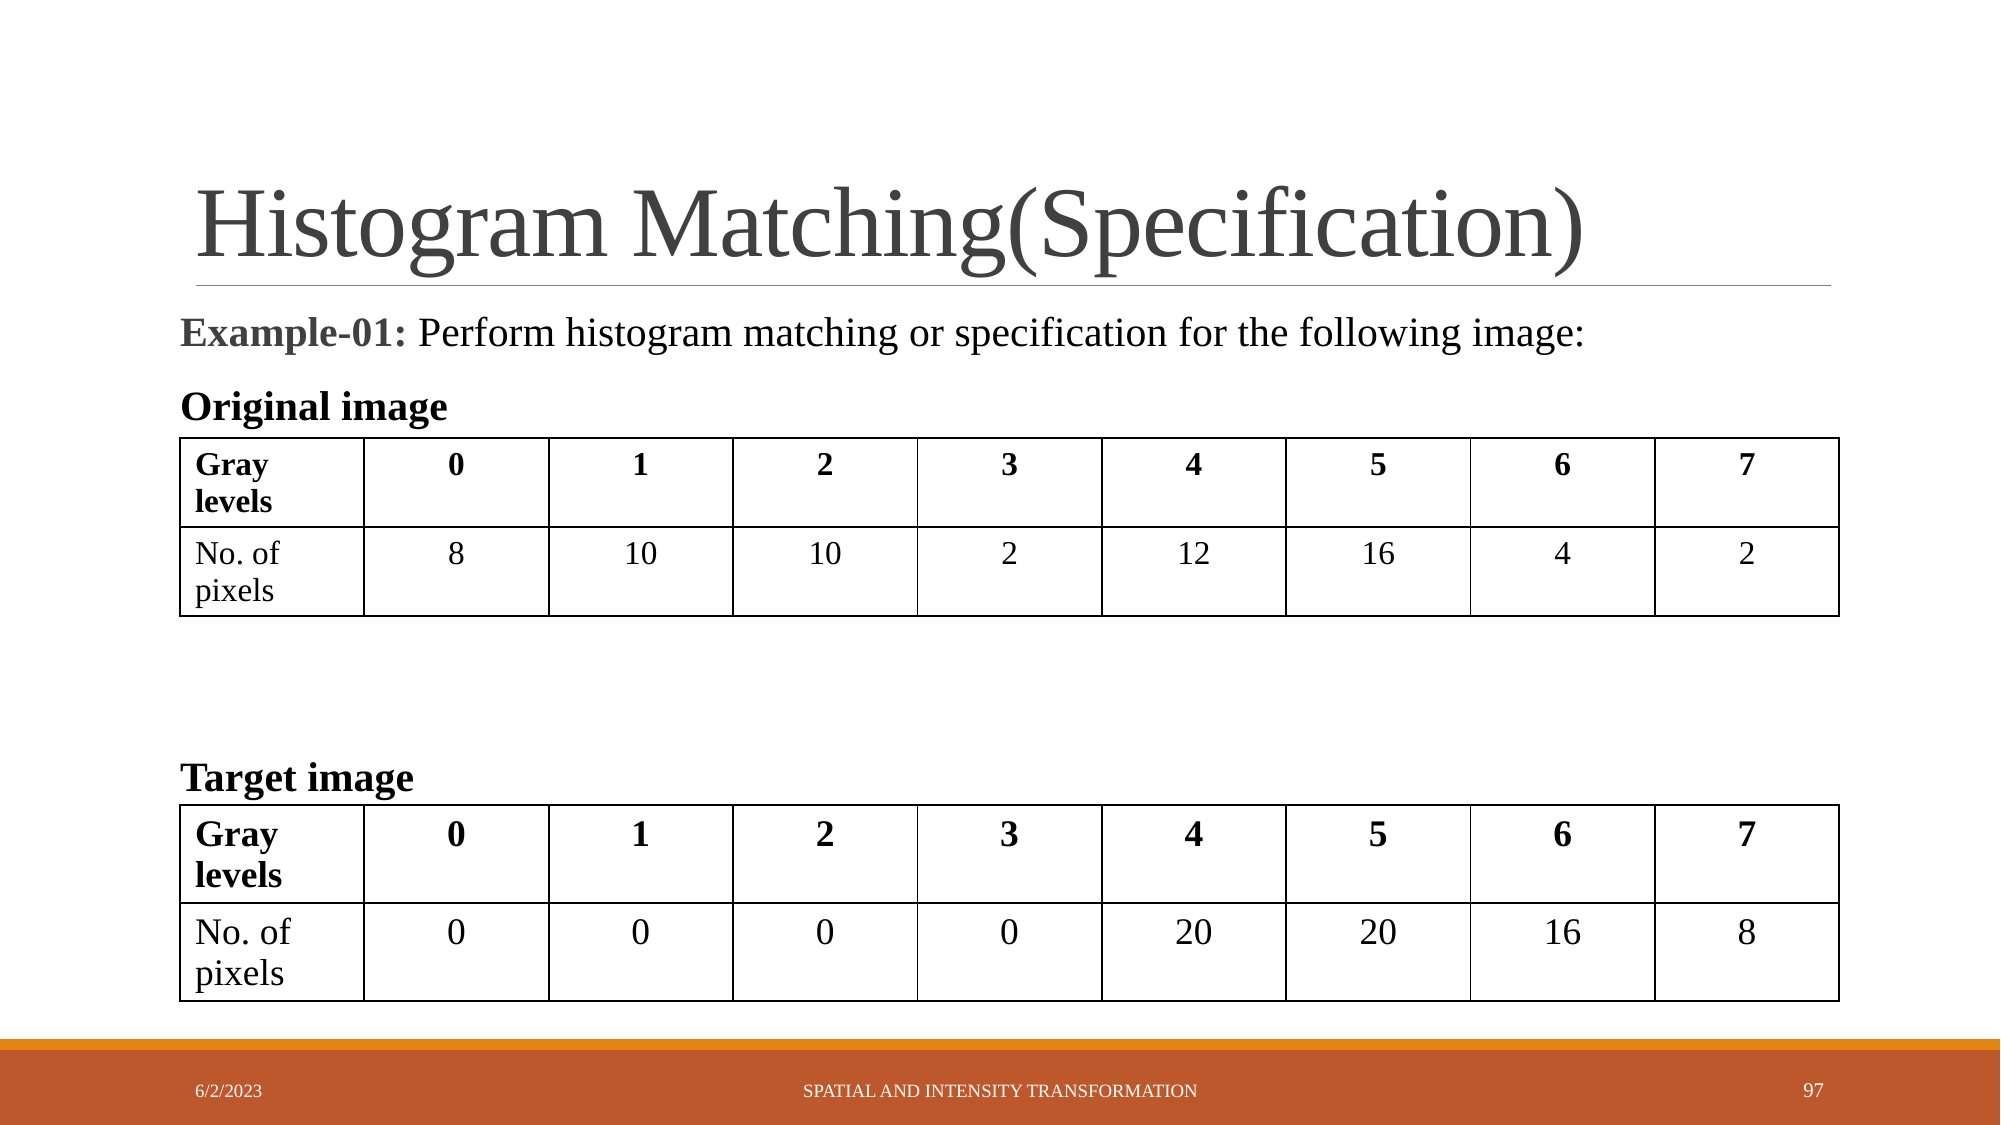

# Histogram Matching(Specification)
Example-01: Perform histogram matching or specification for the following image:
Original image

Target image

| Gray levels | 0 | 1 | 2 | 3 | 4 | 5 | 6 | 7 |
| --- | --- | --- | --- | --- | --- | --- | --- | --- |
| No. of pixels | 8 | 10 | 10 | 2 | 12 | 16 | 4 | 2 |
| Gray levels | 0 | 1 | 2 | 3 | 4 | 5 | 6 | 7 |
| --- | --- | --- | --- | --- | --- | --- | --- | --- |
| No. of pixels | 0 | 0 | 0 | 0 | 20 | 20 | 16 | 8 |
6/2/2023
Spatial and Intensity Transformation
97